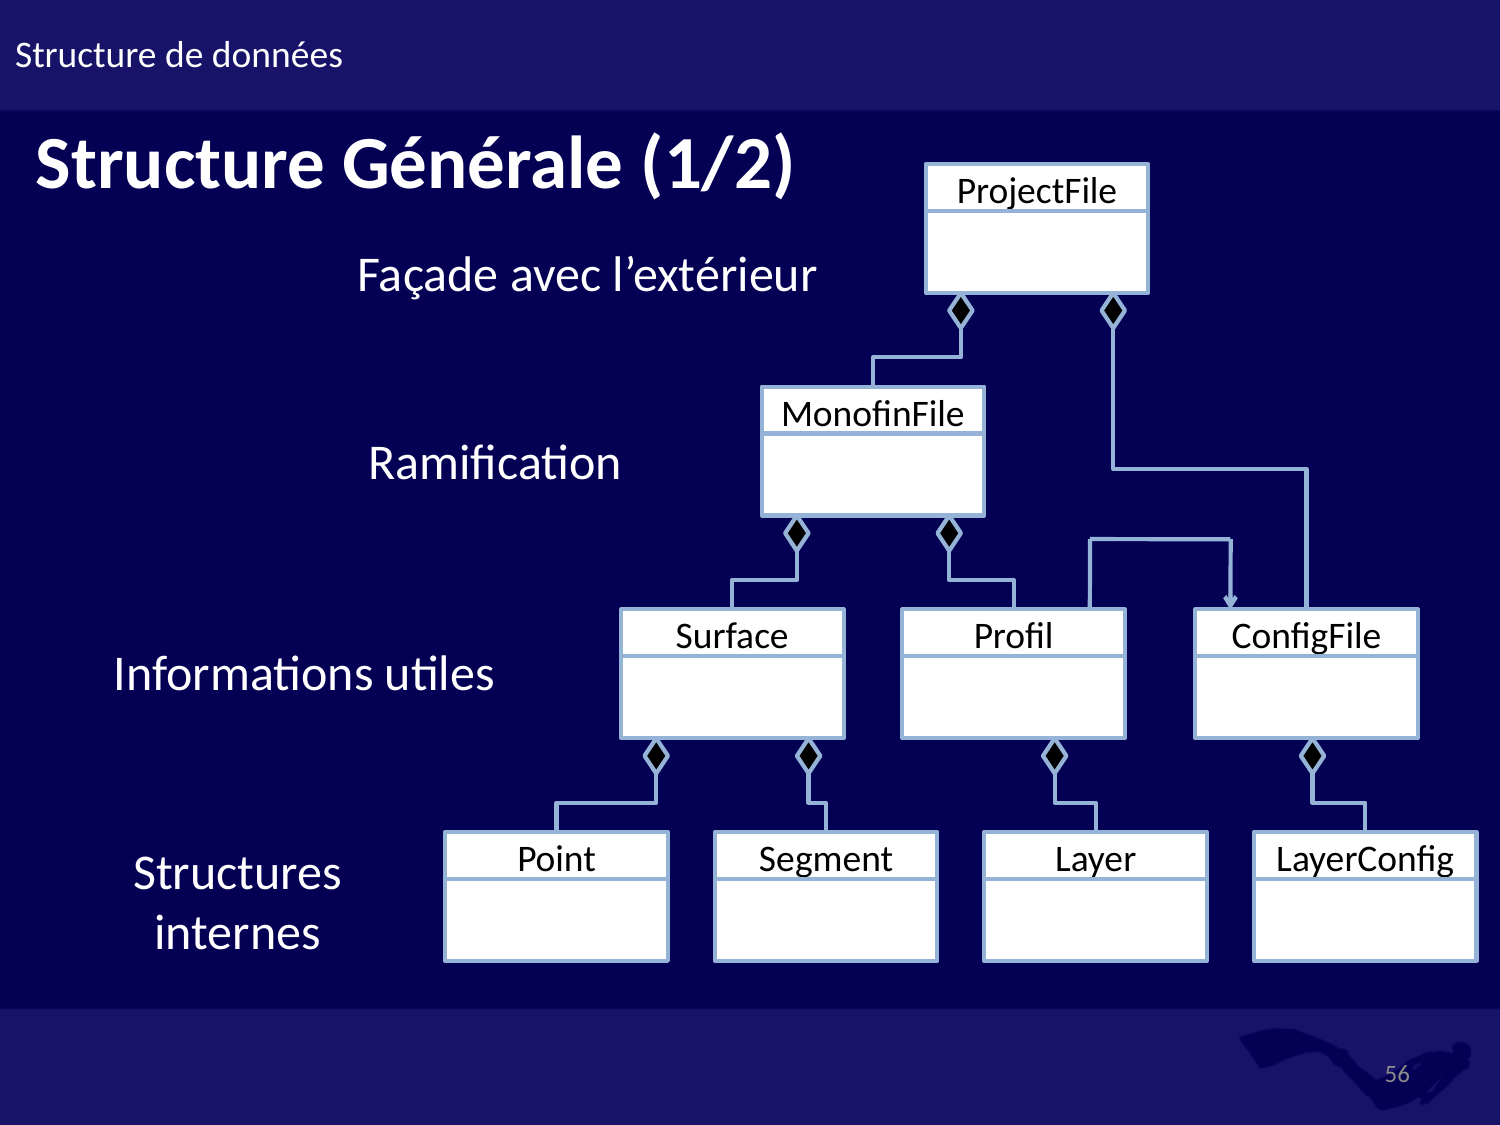

# Structure de données
Structure Générale (1/2)
ProjectFile

Façade avec l’extérieur

MonofinFile
Ramification

Surface
Profil
ConfigFile
Informations utiles

Structures
internes
Point
Segment
Layer
LayerConfig

56